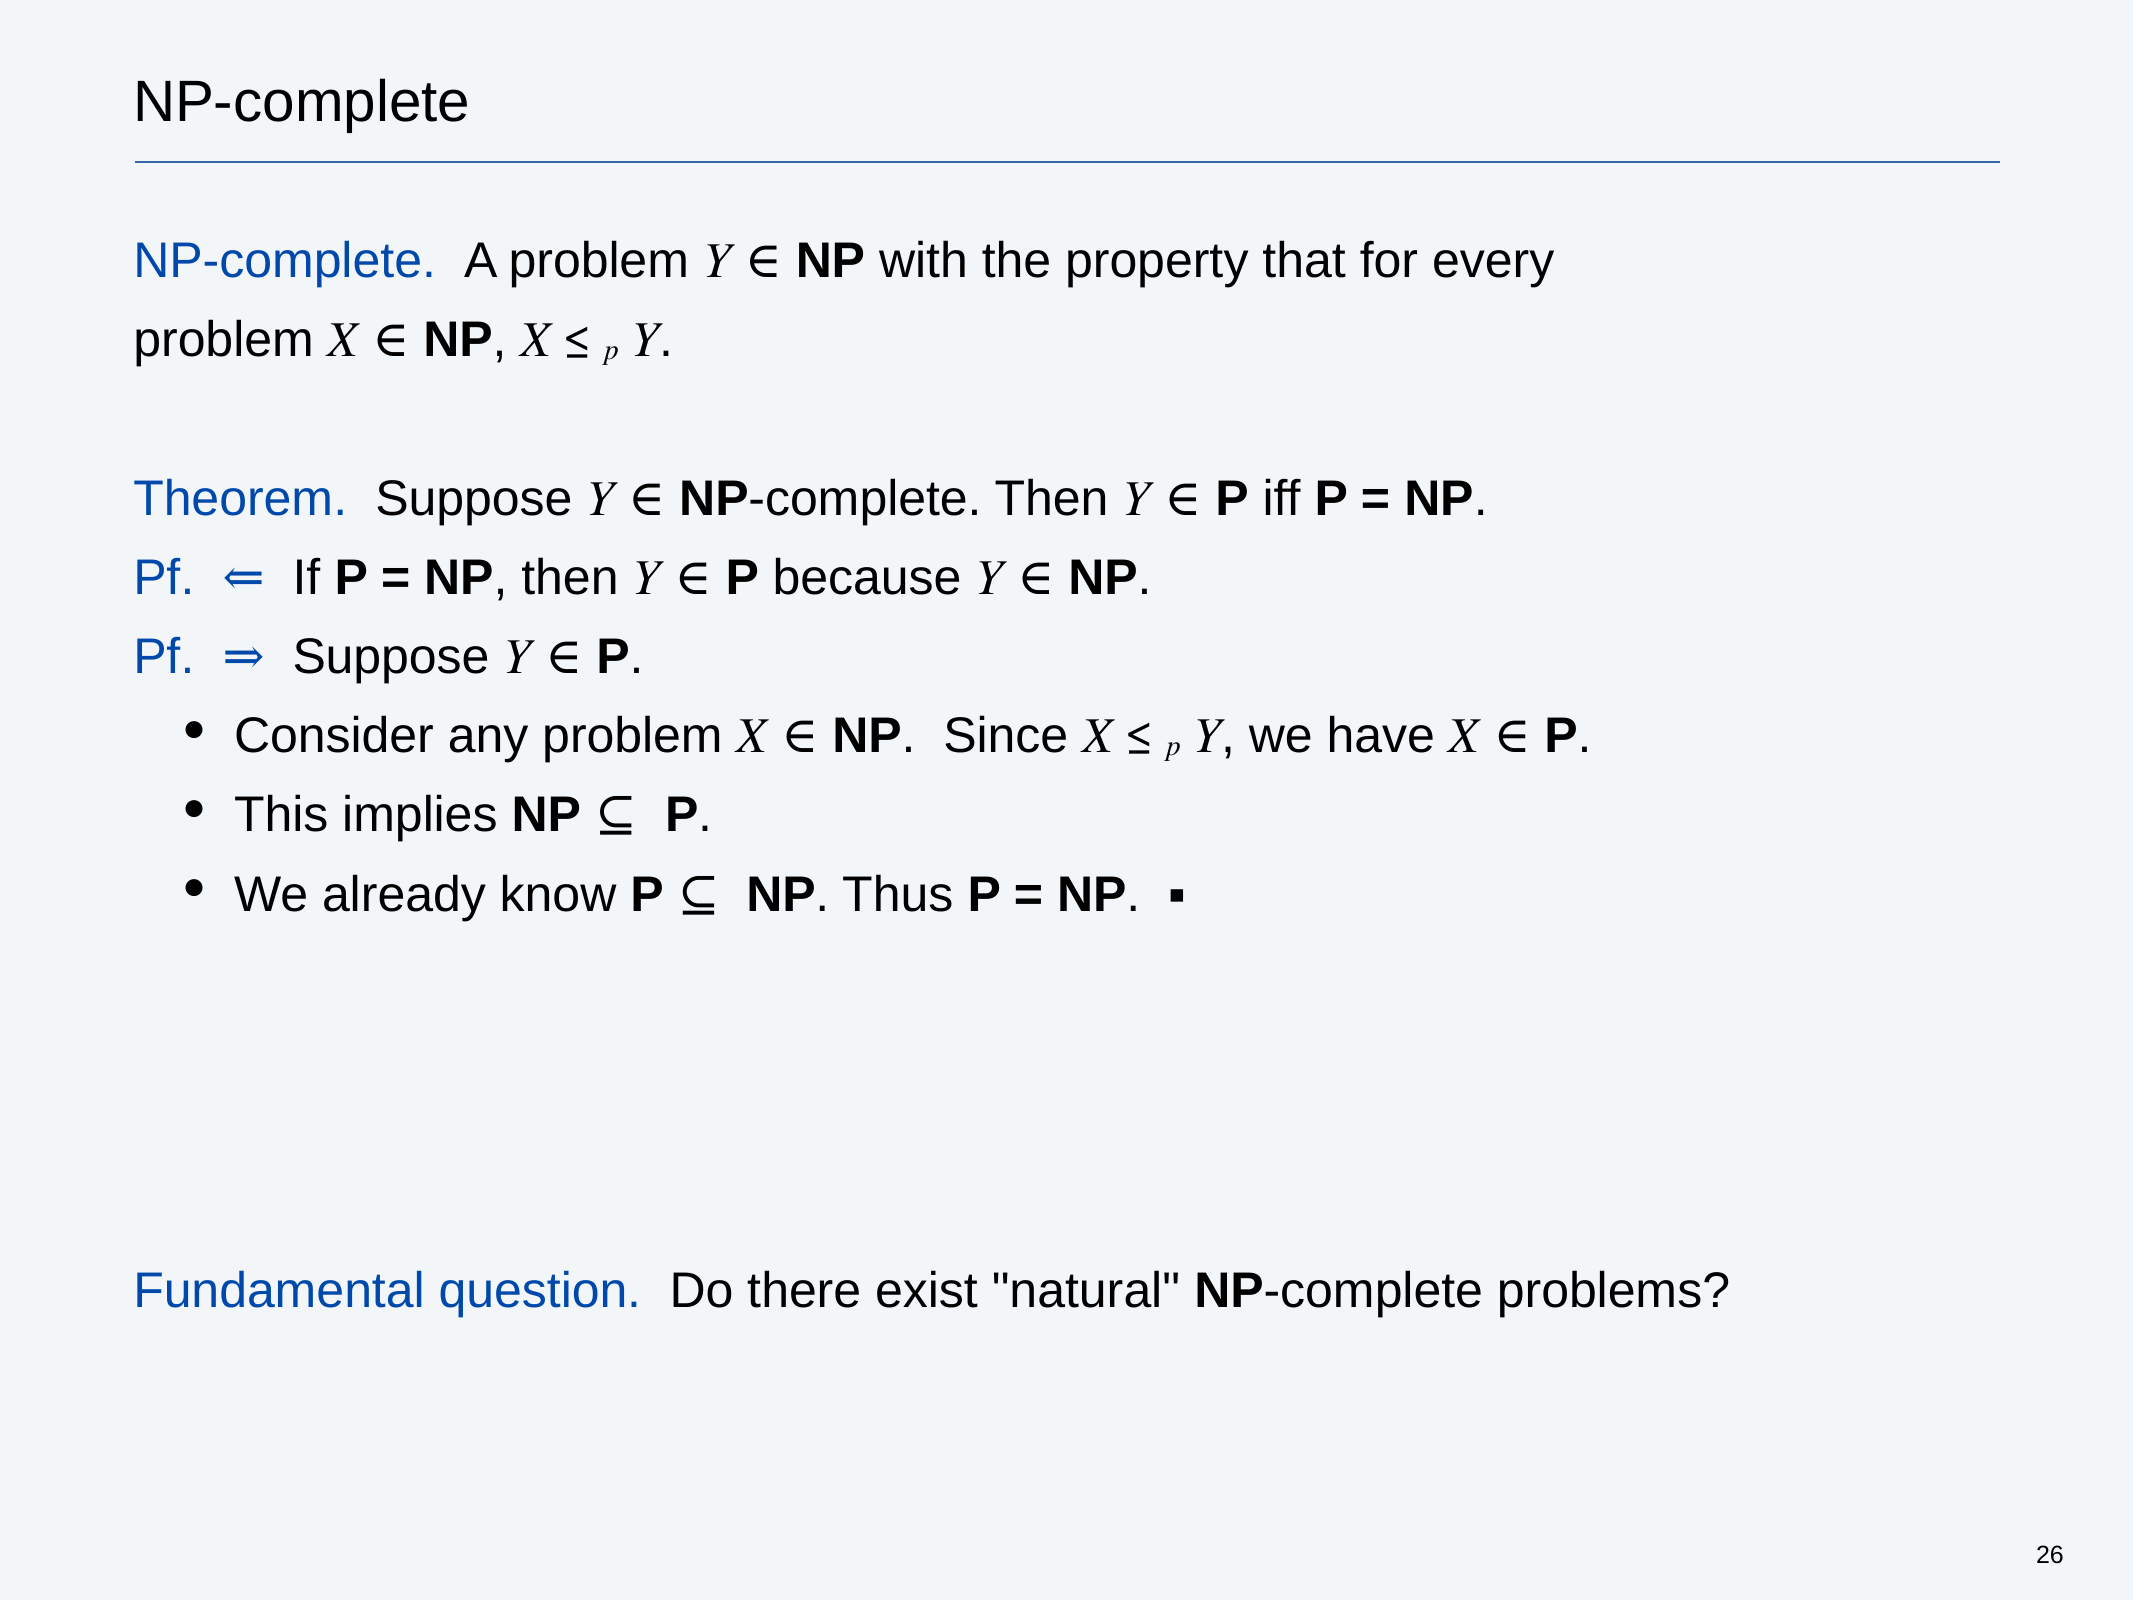

# NP-complete
NP-complete.  A problem Y ∈ NP with the property that for every
problem X ∈ NP, X ≤ p Y.
Theorem.  Suppose Y ∈ NP-complete. Then Y ∈ P iff P = NP.
Pf.  ⇐  If P = NP, then Y ∈ P because Y ∈ NP.
Pf.  ⇒  Suppose Y ∈ P.
Consider any problem X ∈ NP.  Since X ≤ p Y, we have X ∈ P.
This implies NP ⊆  P.
We already know P ⊆  NP. Thus P = NP.  ▪
Fundamental question.  Do there exist "natural" NP-complete problems?
26